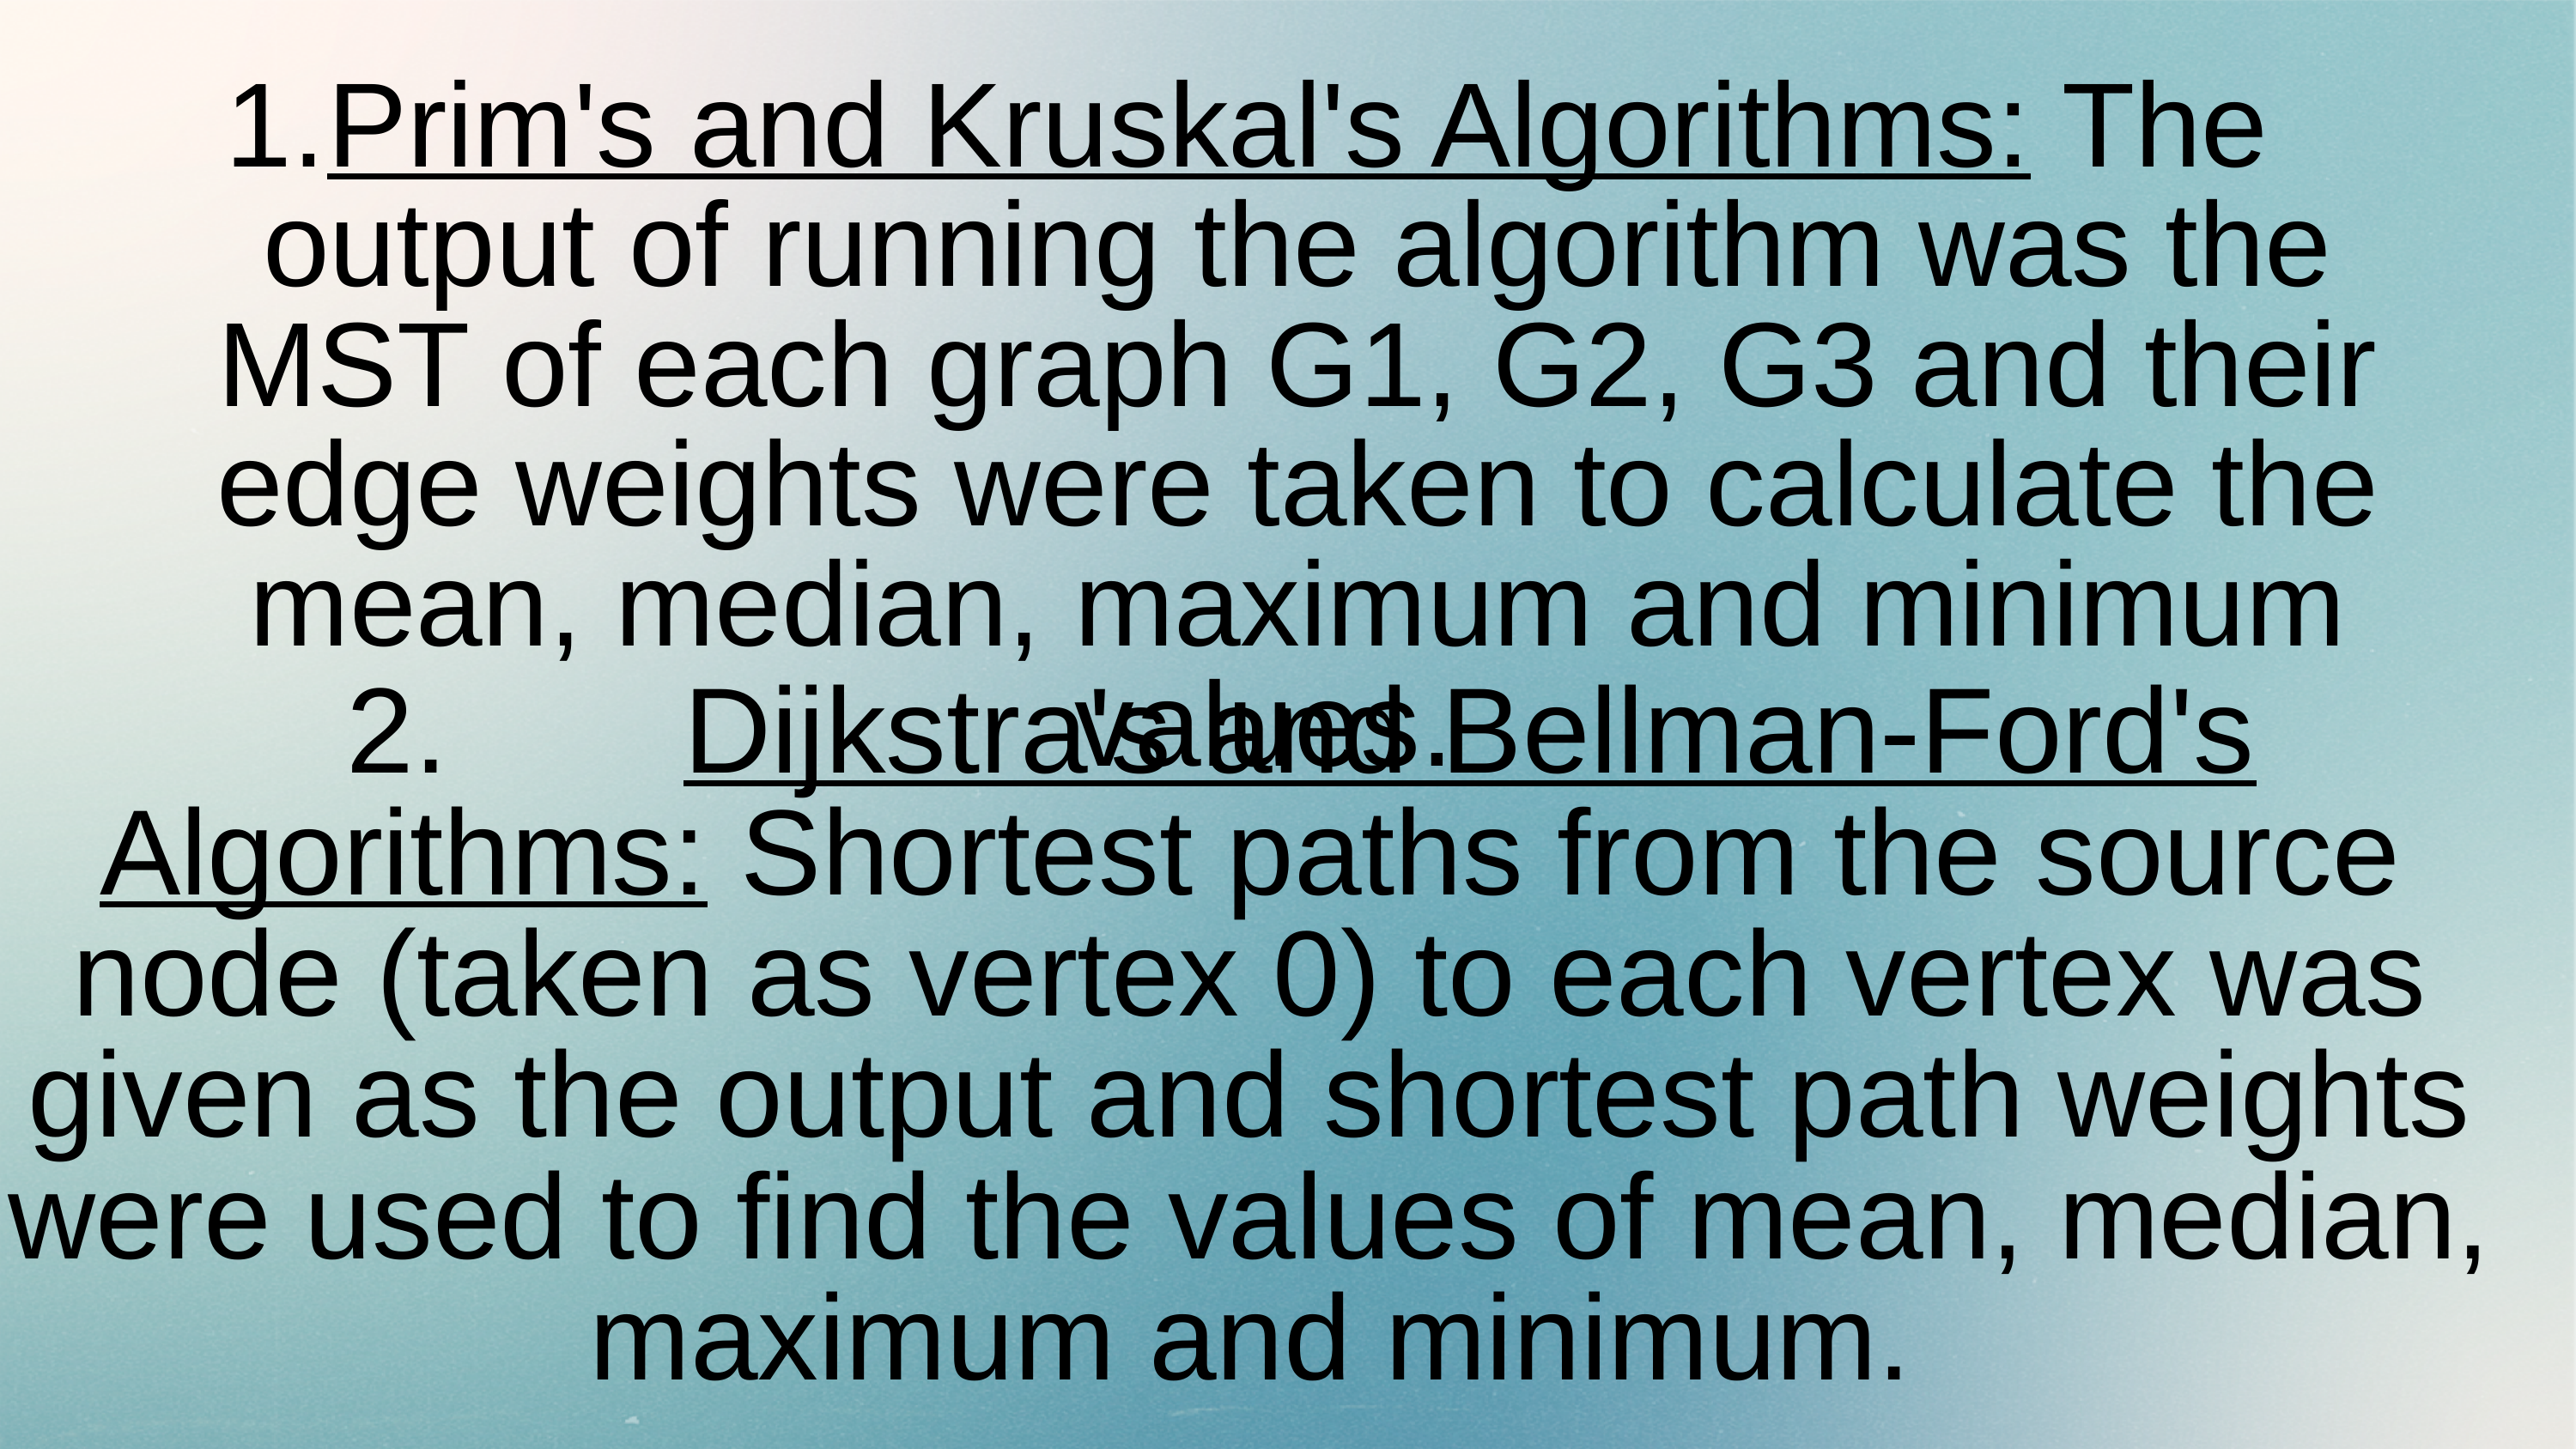

Prim's and Kruskal's Algorithms: The output of running the algorithm was the MST of each graph G1, G2, G3 and their edge weights were taken to calculate the mean, median, maximum and minimum values.

   2.       Dijkstra's and Bellman-Ford's Algorithms: Shortest paths from the source node (taken as vertex 0) to each vertex was given as the output and shortest path weights were used to find the values of mean, median, maximum and minimum.